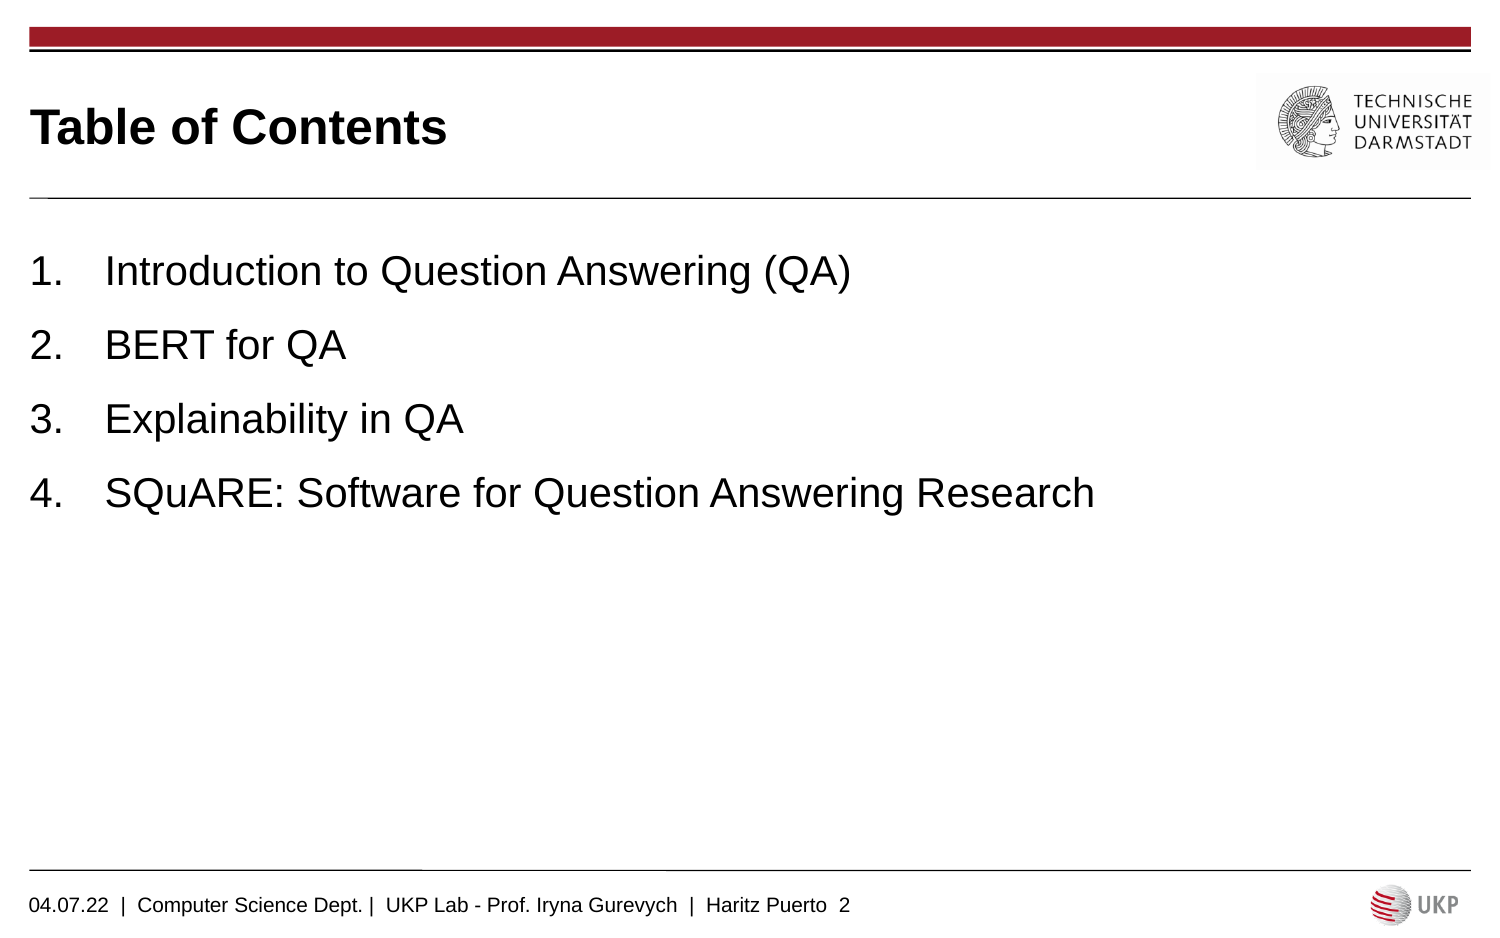

# Table of Contents
Introduction to Question Answering (QA)
BERT for QA
Explainability in QA
SQuARE: Software for Question Answering Research